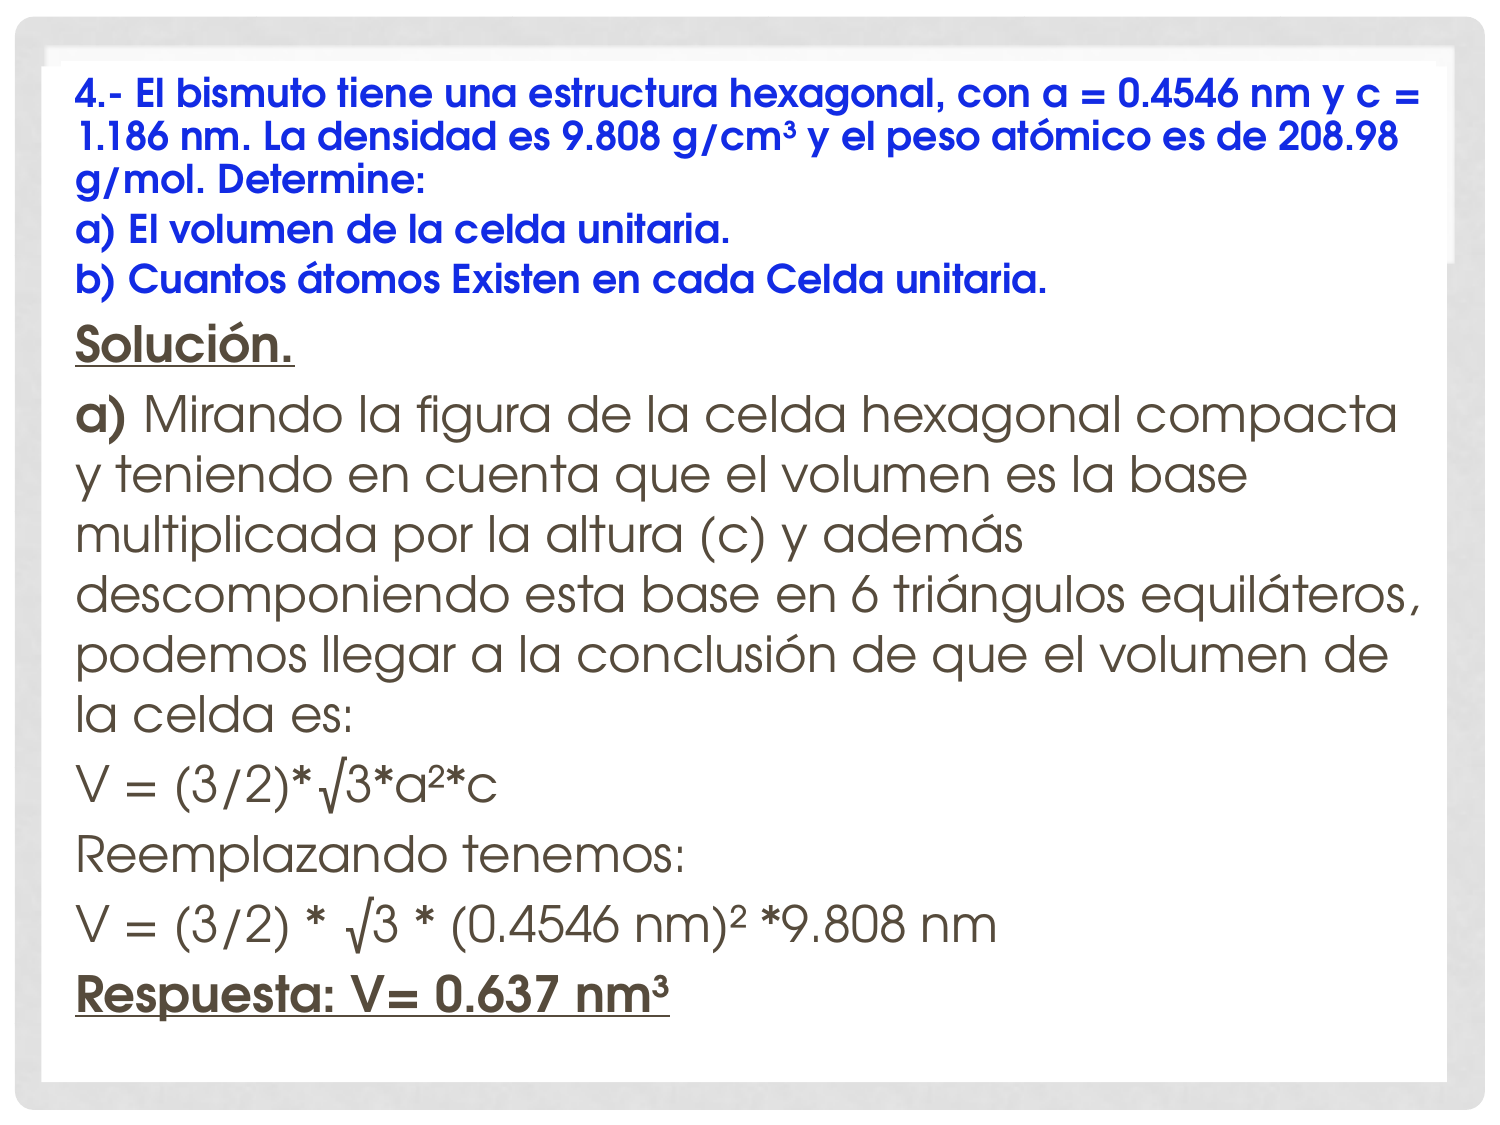

4.- El bismuto tiene una estructura hexagonal, con a = 0.4546 nm y c = 1.186 nm. La densidad es 9.808 g/cm³ y el peso atómico es de 208.98 g/mol. Determine:
a) El volumen de la celda unitaria.
b) Cuantos átomos Existen en cada Celda unitaria.
Solución.
a) Mirando la figura de la celda hexagonal compacta y teniendo en cuenta que el volumen es la base multiplicada por la altura (c) y además descomponiendo esta base en 6 triángulos equiláteros, podemos llegar a la conclusión de que el volumen de la celda es:
V = (3/2)*√3*a²*c
Reemplazando tenemos:
V = (3/2) * √3 * (0.4546 nm)² *9.808 nm
Respuesta: V= 0.637 nm³

#